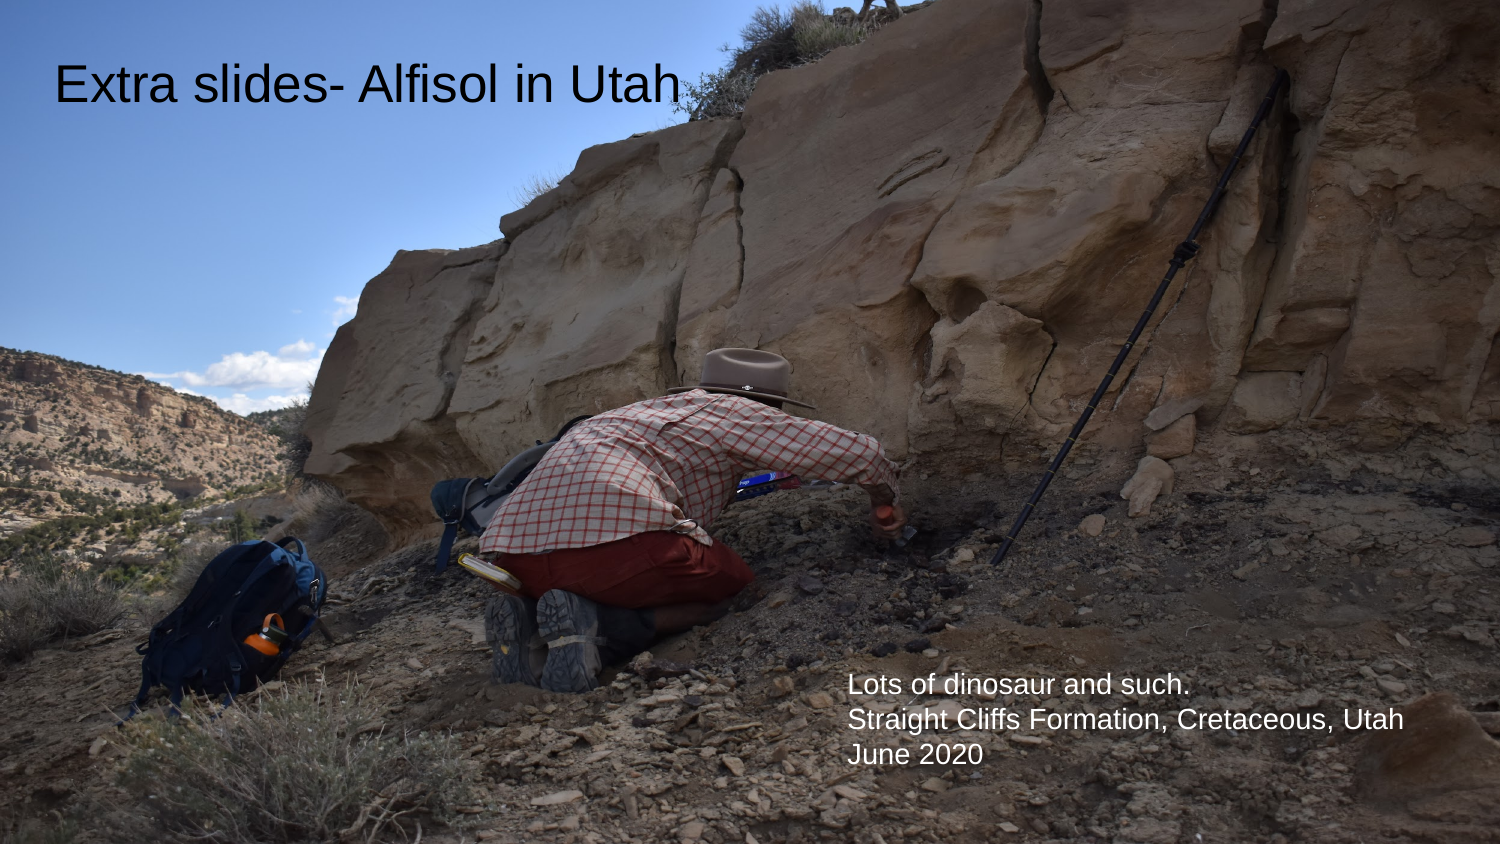

# Extra slides- Alfisol in Utah
Lots of dinosaur and such.
Straight Cliffs Formation, Cretaceous, Utah
June 2020